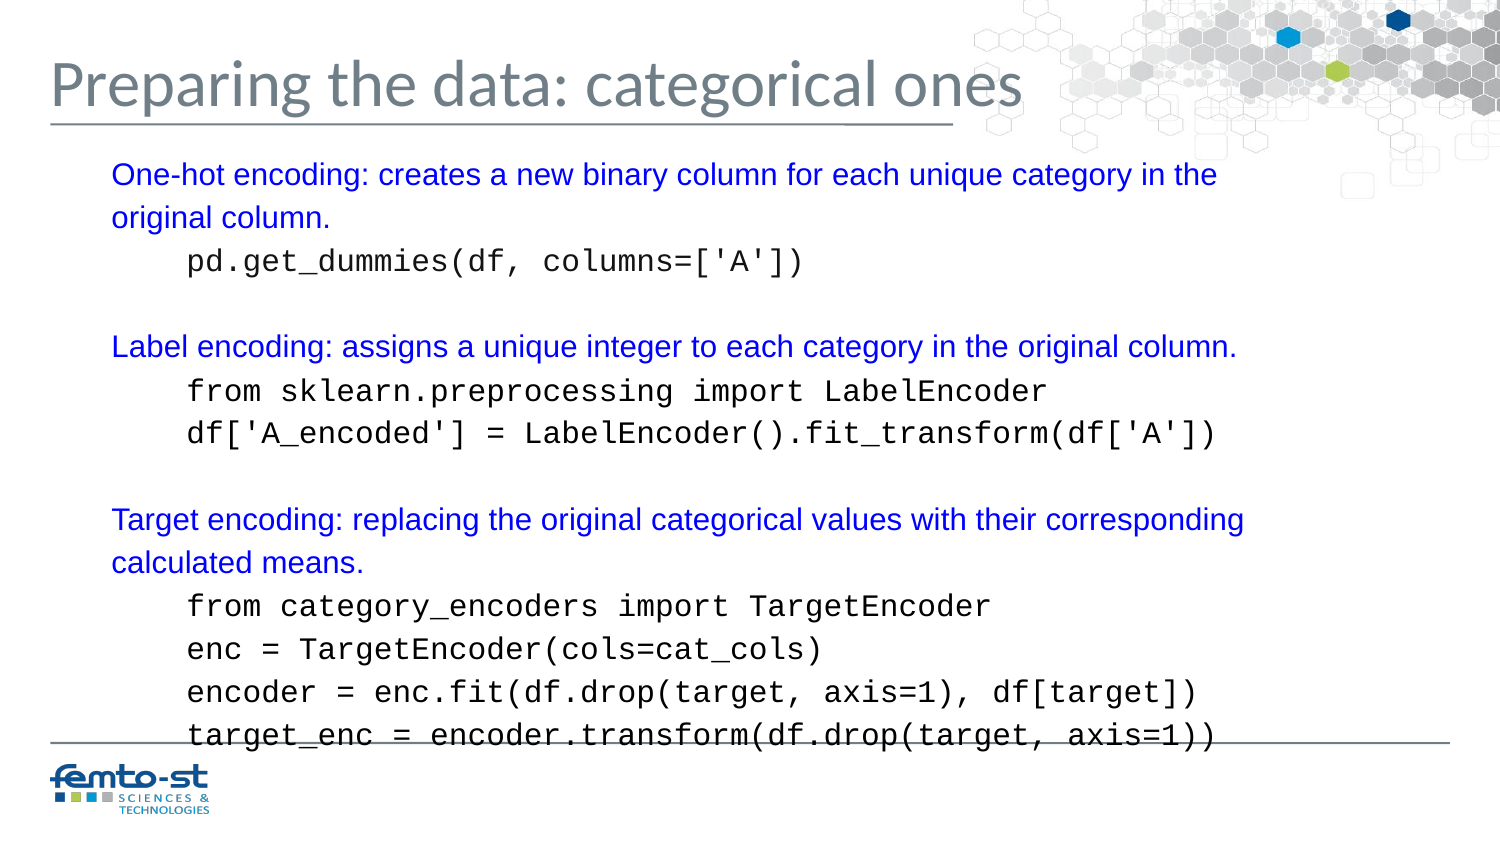

Preparing the data: categorical ones
One-hot encoding: creates a new binary column for each unique category in the original column.
pd.get_dummies(df, columns=['A'])

Label encoding: assigns a unique integer to each category in the original column.
from sklearn.preprocessing import LabelEncoder
df['A_encoded'] = LabelEncoder().fit_transform(df['A'])

Target encoding: replacing the original categorical values with their corresponding calculated means.
from category_encoders import TargetEncoder
enc = TargetEncoder(cols=cat_cols)
encoder = enc.fit(df.drop(target, axis=1), df[target])
target_enc = encoder.transform(df.drop(target, axis=1))